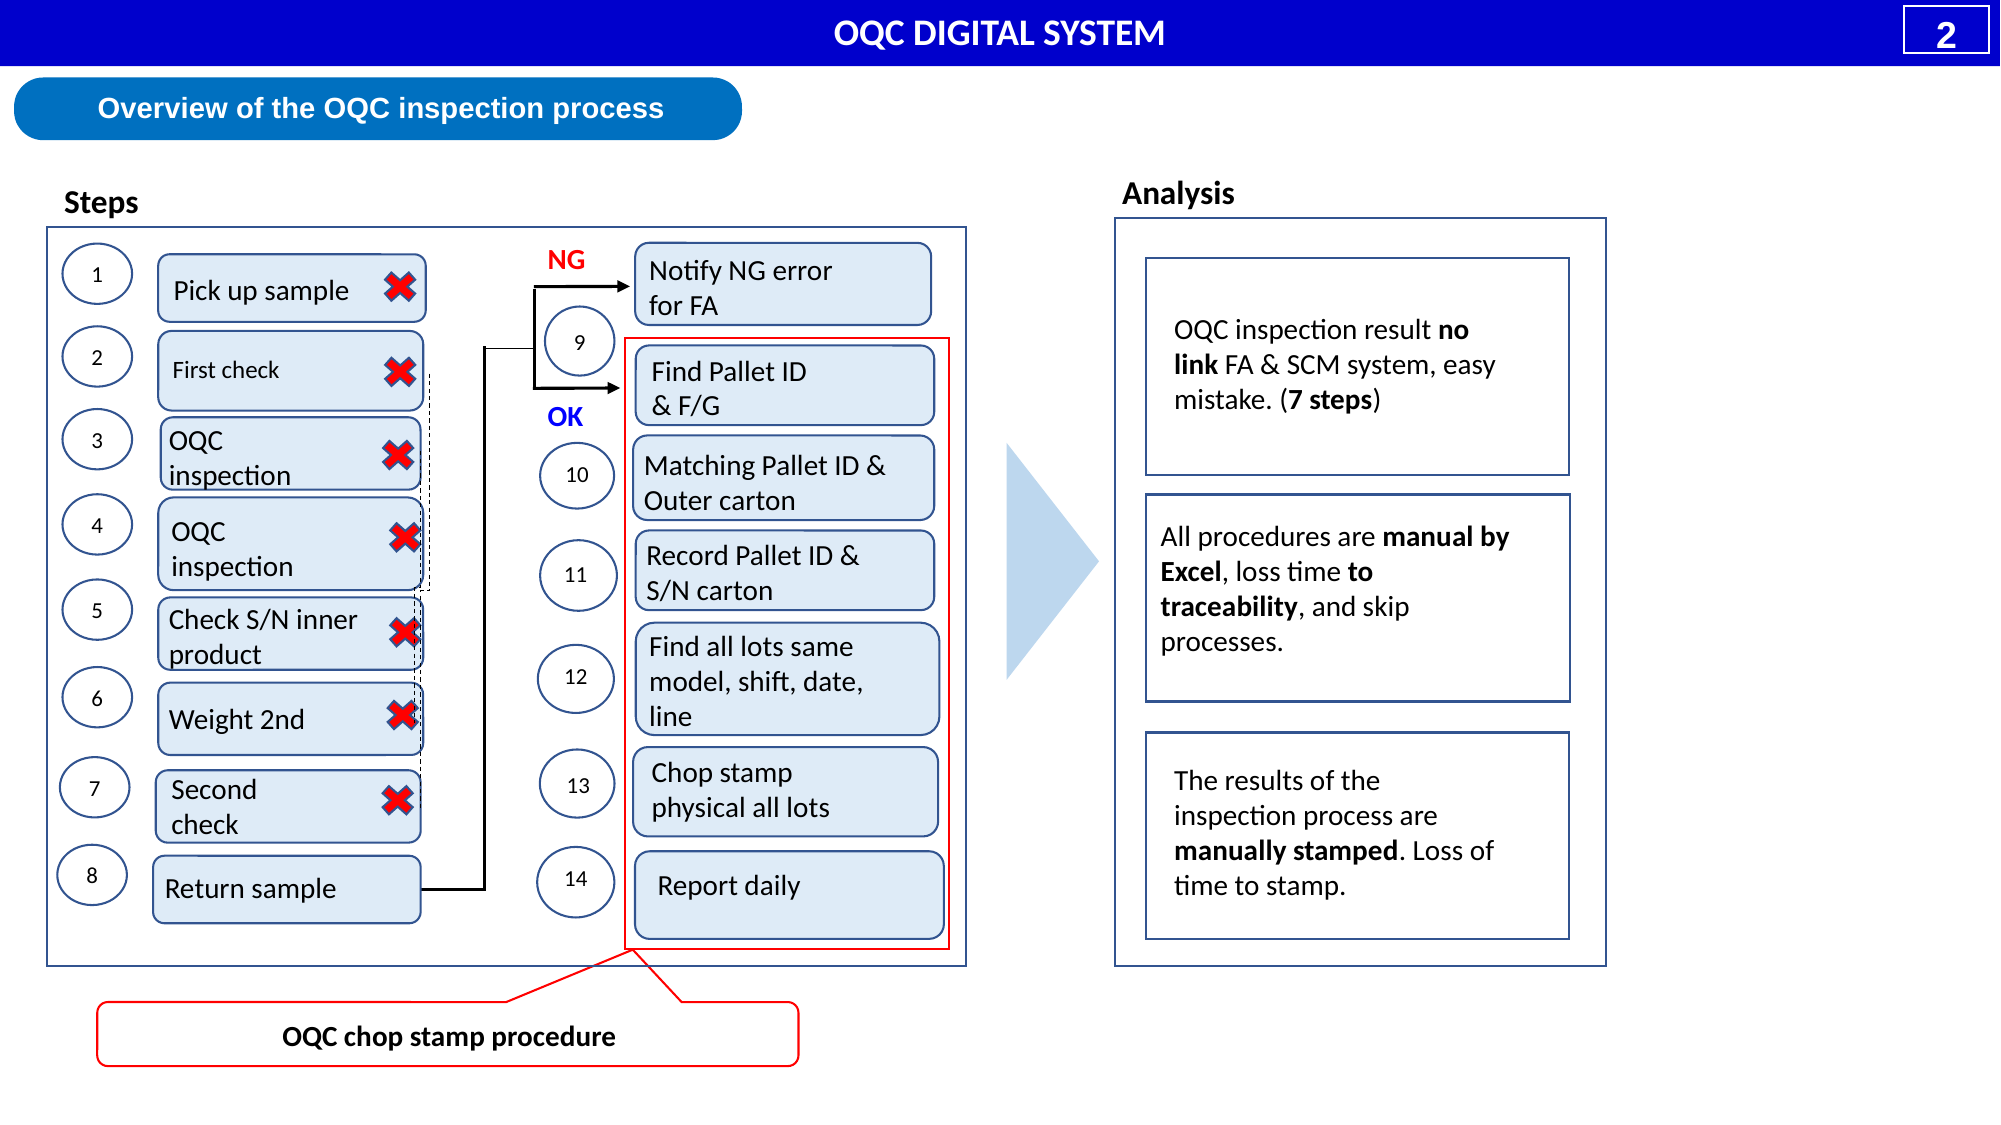

OQC DIGITAL SYSTEM
2

 Overview of the OQC inspection process
Steps
NG
9

OK
10

11

12

13
14

1
2
3
4
5
6
7
8
Notify NG error for FA

Pick up sample

Find Pallet ID & F/G

First check
OQC inspection

Matching Pallet ID & Outer carton

OQC inspection

Record Pallet ID & S/N carton

Check S/N inner product

Find all lots same model, shift, date, line
Weight 2nd
Chop stamp physical all lots

Second check

Report daily

Return sample

Analysis

OQC inspection result no link FA & SCM system, easy mistake. (7 steps)

All procedures are manual by Excel, loss time to traceability, and skip processes.
The results of the inspection process are manually stamped. Loss of time to stamp.

OQC chop stamp procedure